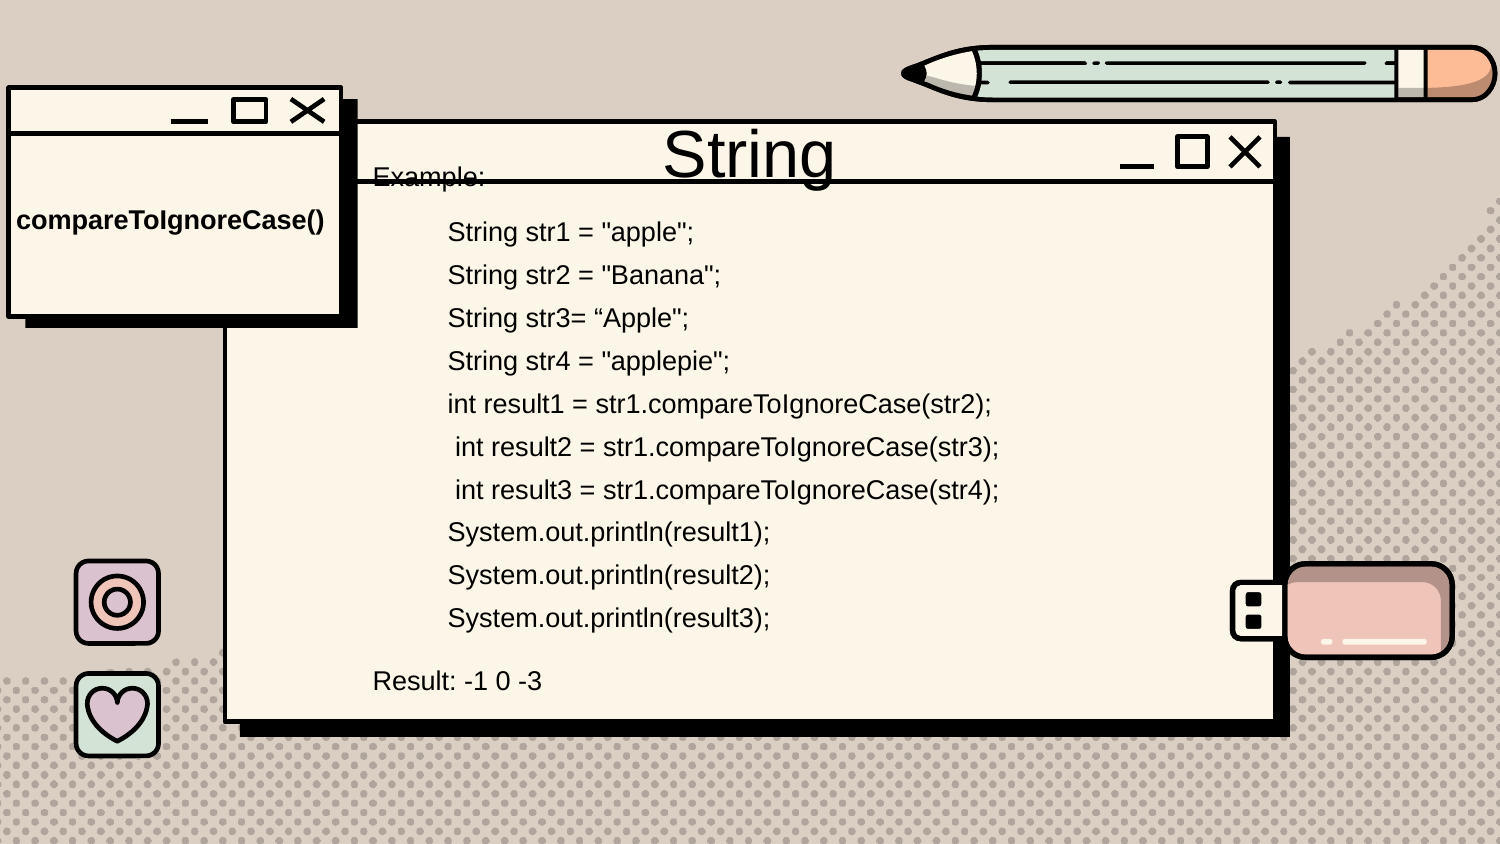

# String
compareToIgnoreCase()
Example:
String str1 = "apple";
String str2 = "Banana";
String str3= “Apple";
String str4 = "applepie";
int result1 = str1.compareToIgnoreCase(str2);
 int result2 = str1.compareToIgnoreCase(str3);
 int result3 = str1.compareToIgnoreCase(str4);
System.out.println(result1);
System.out.println(result2);
System.out.println(result3);
Result: -1 0 -3